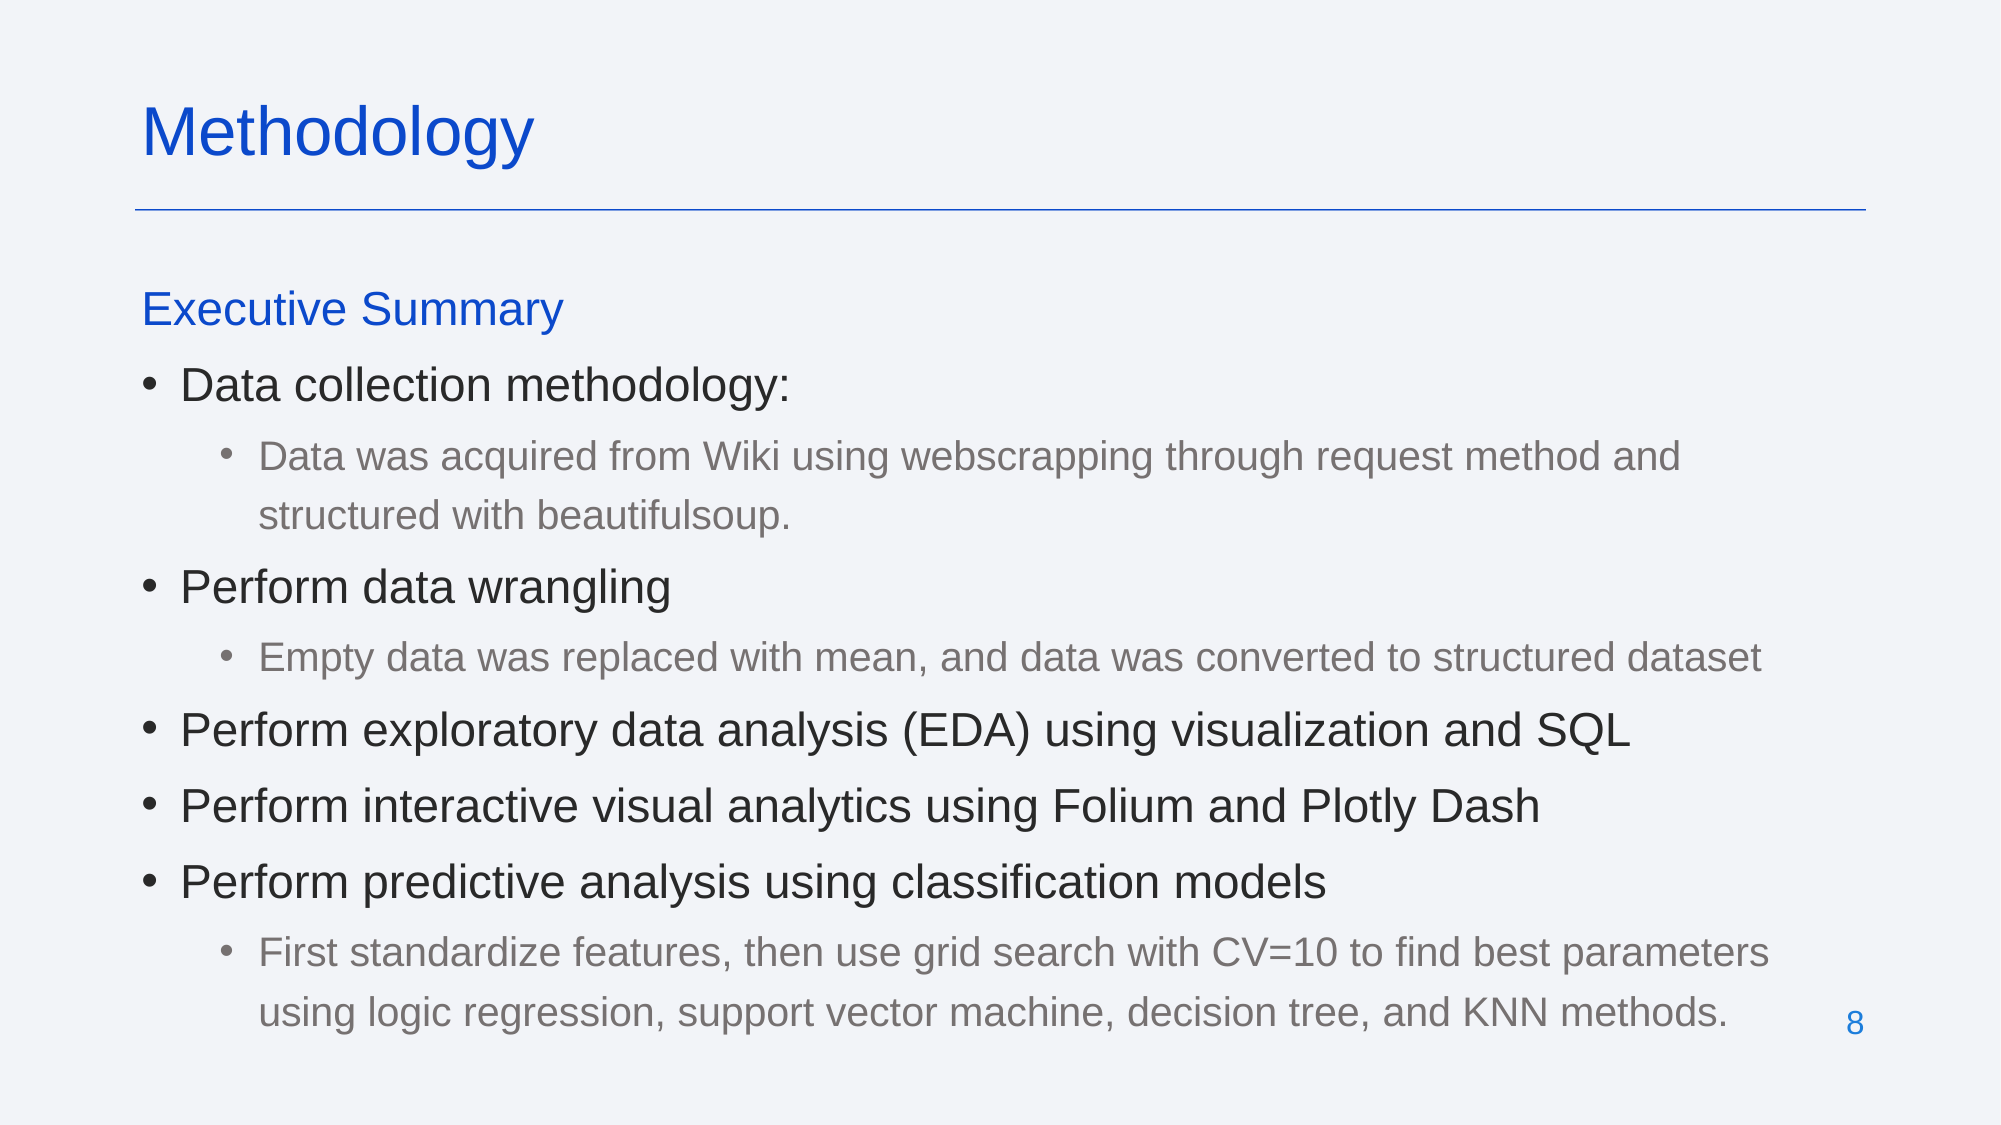

Methodology
Executive Summary
Data collection methodology:
Data was acquired from Wiki using webscrapping through request method and structured with beautifulsoup.
Perform data wrangling
Empty data was replaced with mean, and data was converted to structured dataset
Perform exploratory data analysis (EDA) using visualization and SQL
Perform interactive visual analytics using Folium and Plotly Dash
Perform predictive analysis using classification models
First standardize features, then use grid search with CV=10 to find best parameters using logic regression, support vector machine, decision tree, and KNN methods.

8